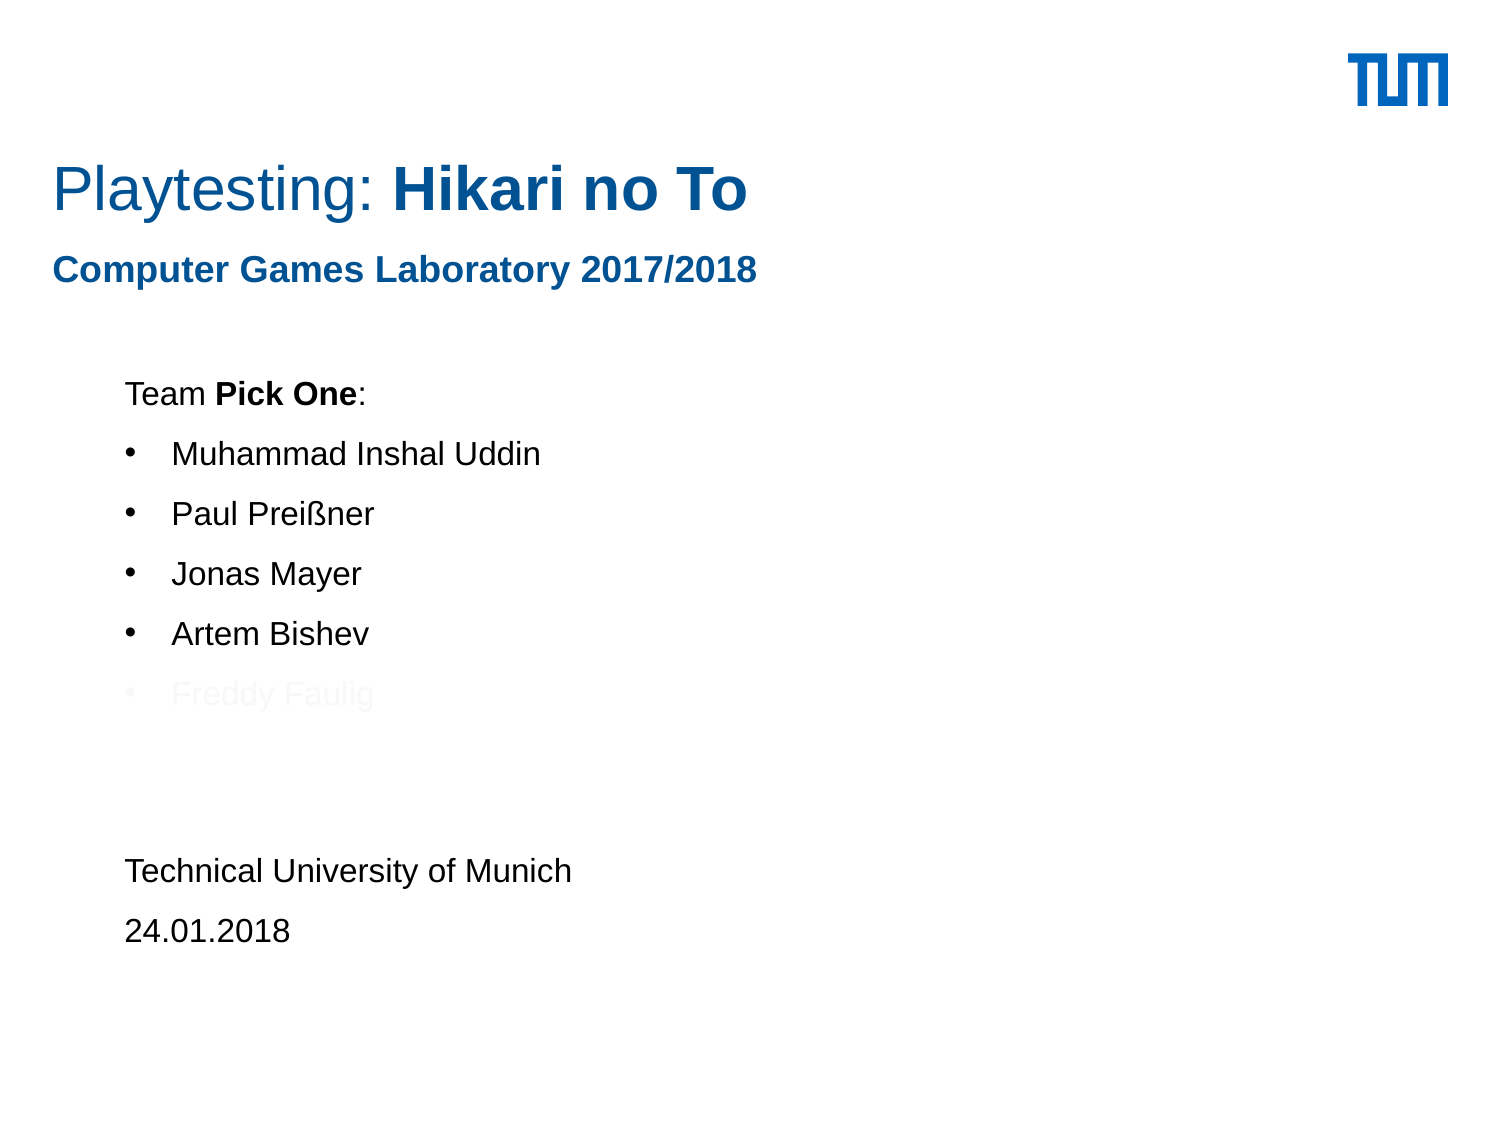

# Playtesting: Hikari no To
Computer Games Laboratory 2017/2018

Team Pick One:
Muhammad Inshal Uddin
Paul Preißner
Jonas Mayer
Artem Bishev
Freddy Faulig
Technical University of Munich
24.01.2018